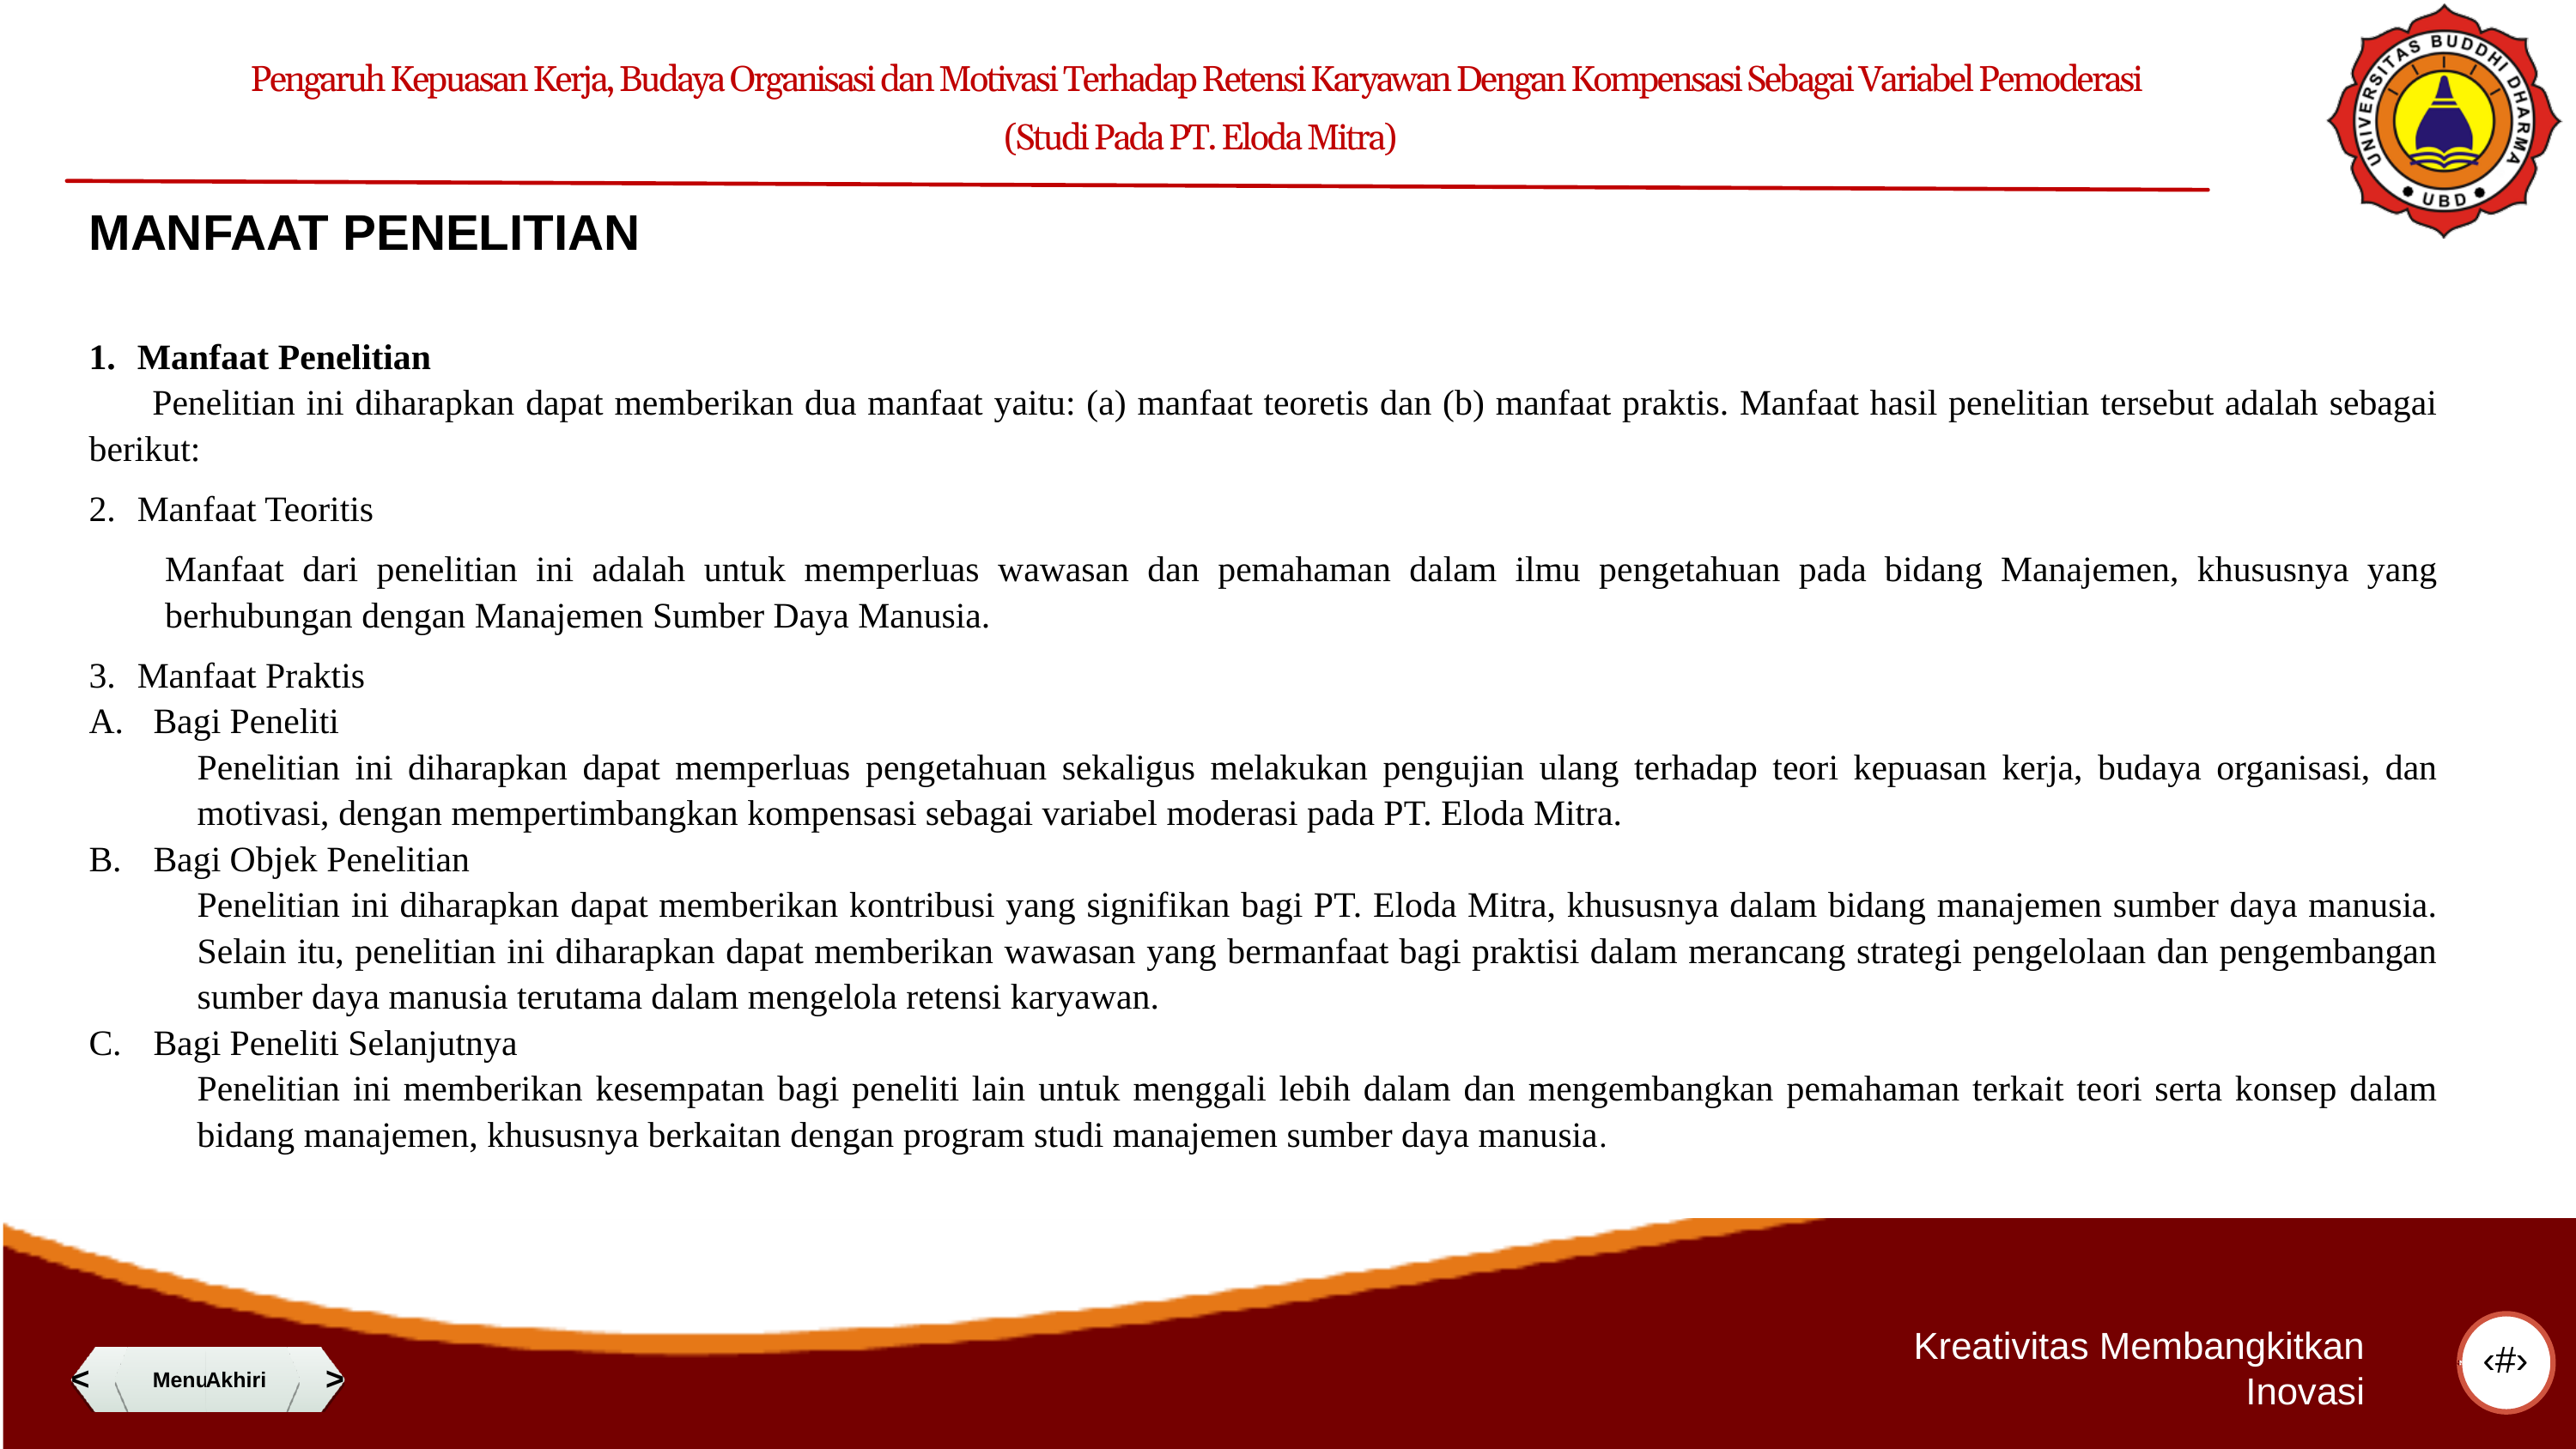

Pengaruh Kepuasan Kerja, Budaya Organisasi dan Motivasi Terhadap Retensi Karyawan Dengan Kompensasi Sebagai Variabel Pemoderasi
 (Studi Pada PT. Eloda Mitra)

MANFAAT PENELITIAN

Manfaat Penelitian
Penelitian ini diharapkan dapat memberikan dua manfaat yaitu: (a) manfaat teoretis dan (b) manfaat praktis. Manfaat hasil penelitian tersebut adalah sebagai berikut:
Manfaat Teoritis
Manfaat dari penelitian ini adalah untuk memperluas wawasan dan pemahaman dalam ilmu pengetahuan pada bidang Manajemen, khususnya yang berhubungan dengan Manajemen Sumber Daya Manusia.
Manfaat Praktis
Bagi Peneliti
Penelitian ini diharapkan dapat memperluas pengetahuan sekaligus melakukan pengujian ulang terhadap teori kepuasan kerja, budaya organisasi, dan motivasi, dengan mempertimbangkan kompensasi sebagai variabel moderasi pada PT. Eloda Mitra.
Bagi Objek Penelitian
Penelitian ini diharapkan dapat memberikan kontribusi yang signifikan bagi PT. Eloda Mitra, khususnya dalam bidang manajemen sumber daya manusia. Selain itu, penelitian ini diharapkan dapat memberikan wawasan yang bermanfaat bagi praktisi dalam merancang strategi pengelolaan dan pengembangan sumber daya manusia terutama dalam mengelola retensi karyawan.
Bagi Peneliti Selanjutnya
Penelitian ini memberikan kesempatan bagi peneliti lain untuk menggali lebih dalam dan mengembangkan pemahaman terkait teori serta konsep dalam bidang manajemen, khususnya berkaitan dengan program studi manajemen sumber daya manusia.

‹#›

Kreativitas Membangkitkan Inovasi

<

@adt_lotus

Menu

Akhiri

>